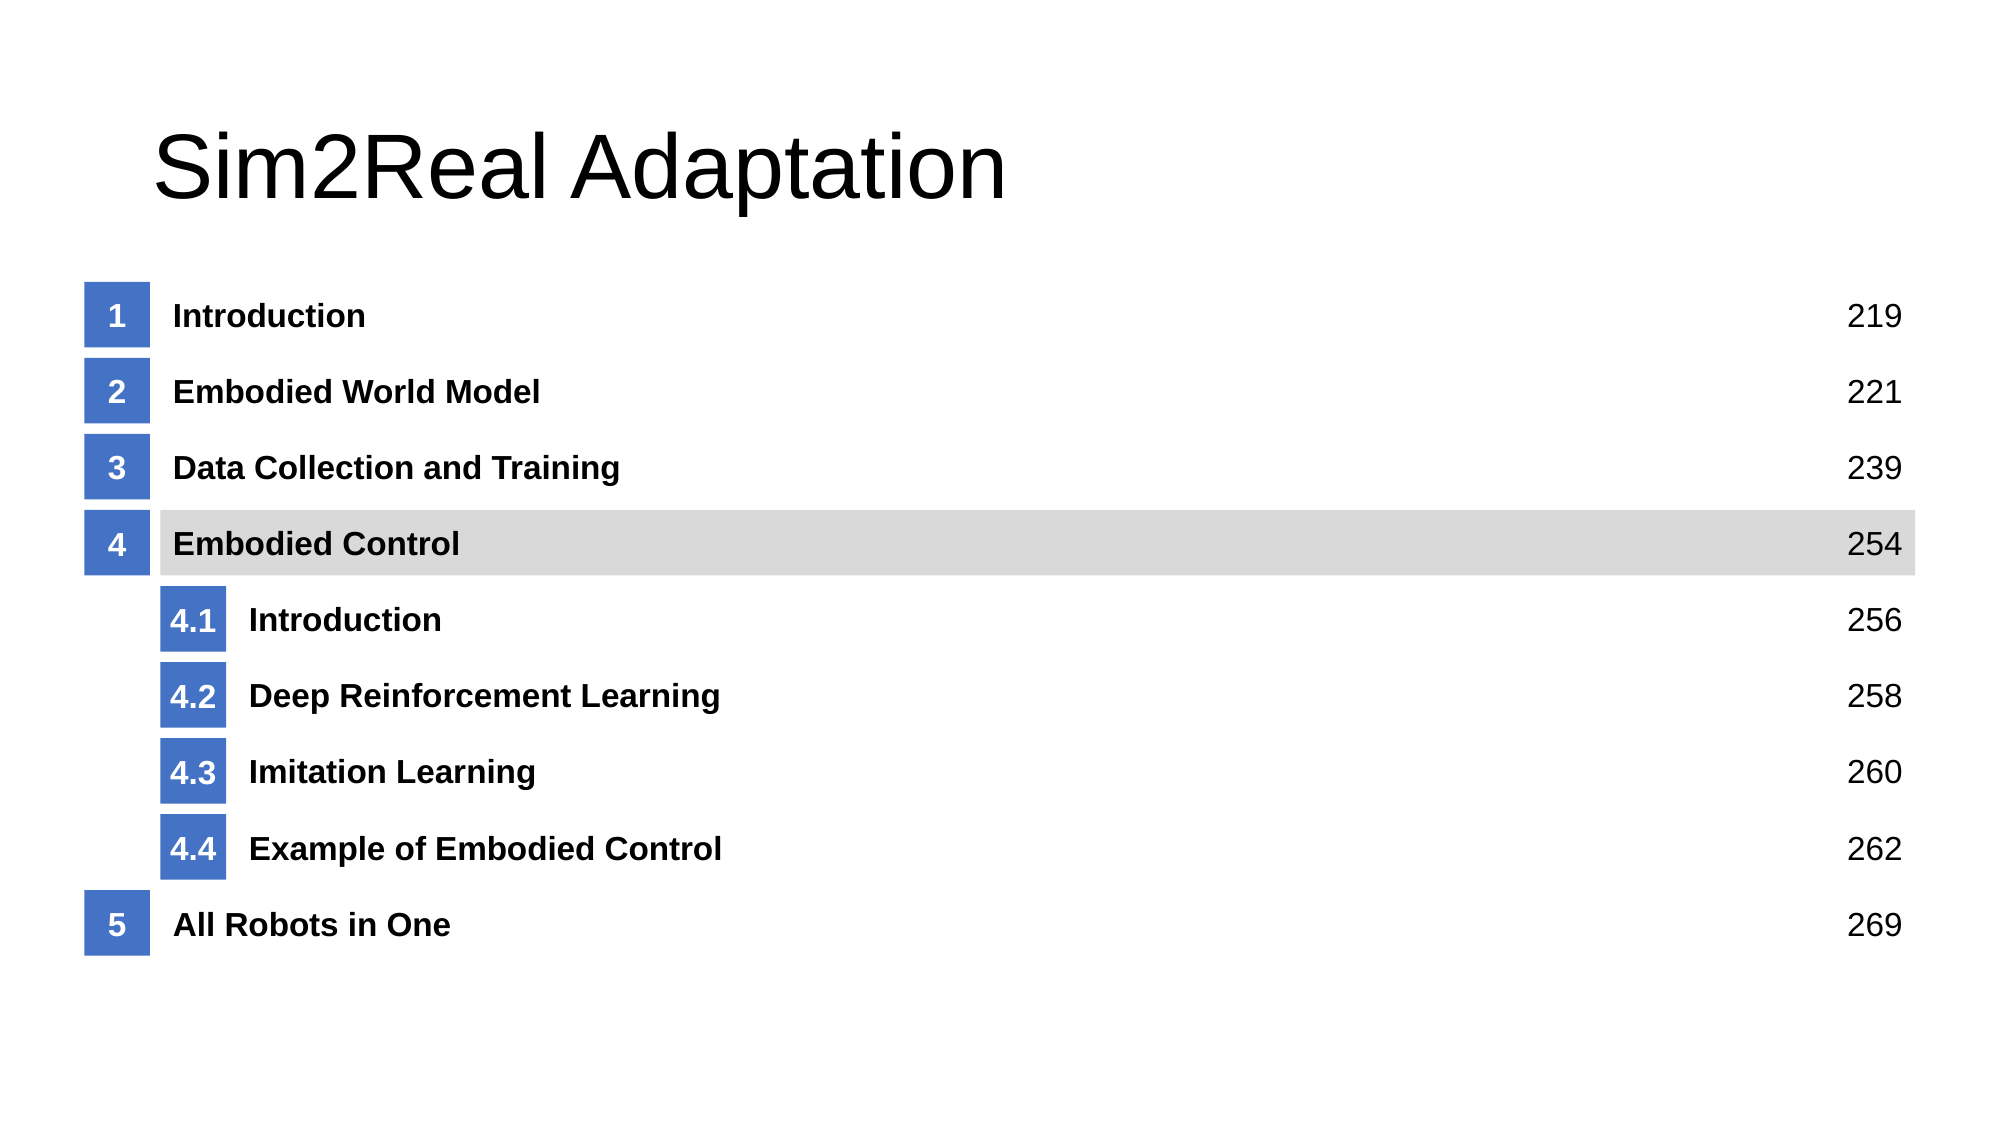

# Sim2Real Adaptation
1
Introduction
219
2
Embodied World Model
221
3
Data Collection and Training
239
4

Embodied Control
254
4.1
Introduction
256
4.2
Deep Reinforcement Learning
258
4.3
Imitation Learning
260
4.4
Example of Embodied Control
262
5
All Robots in One
269